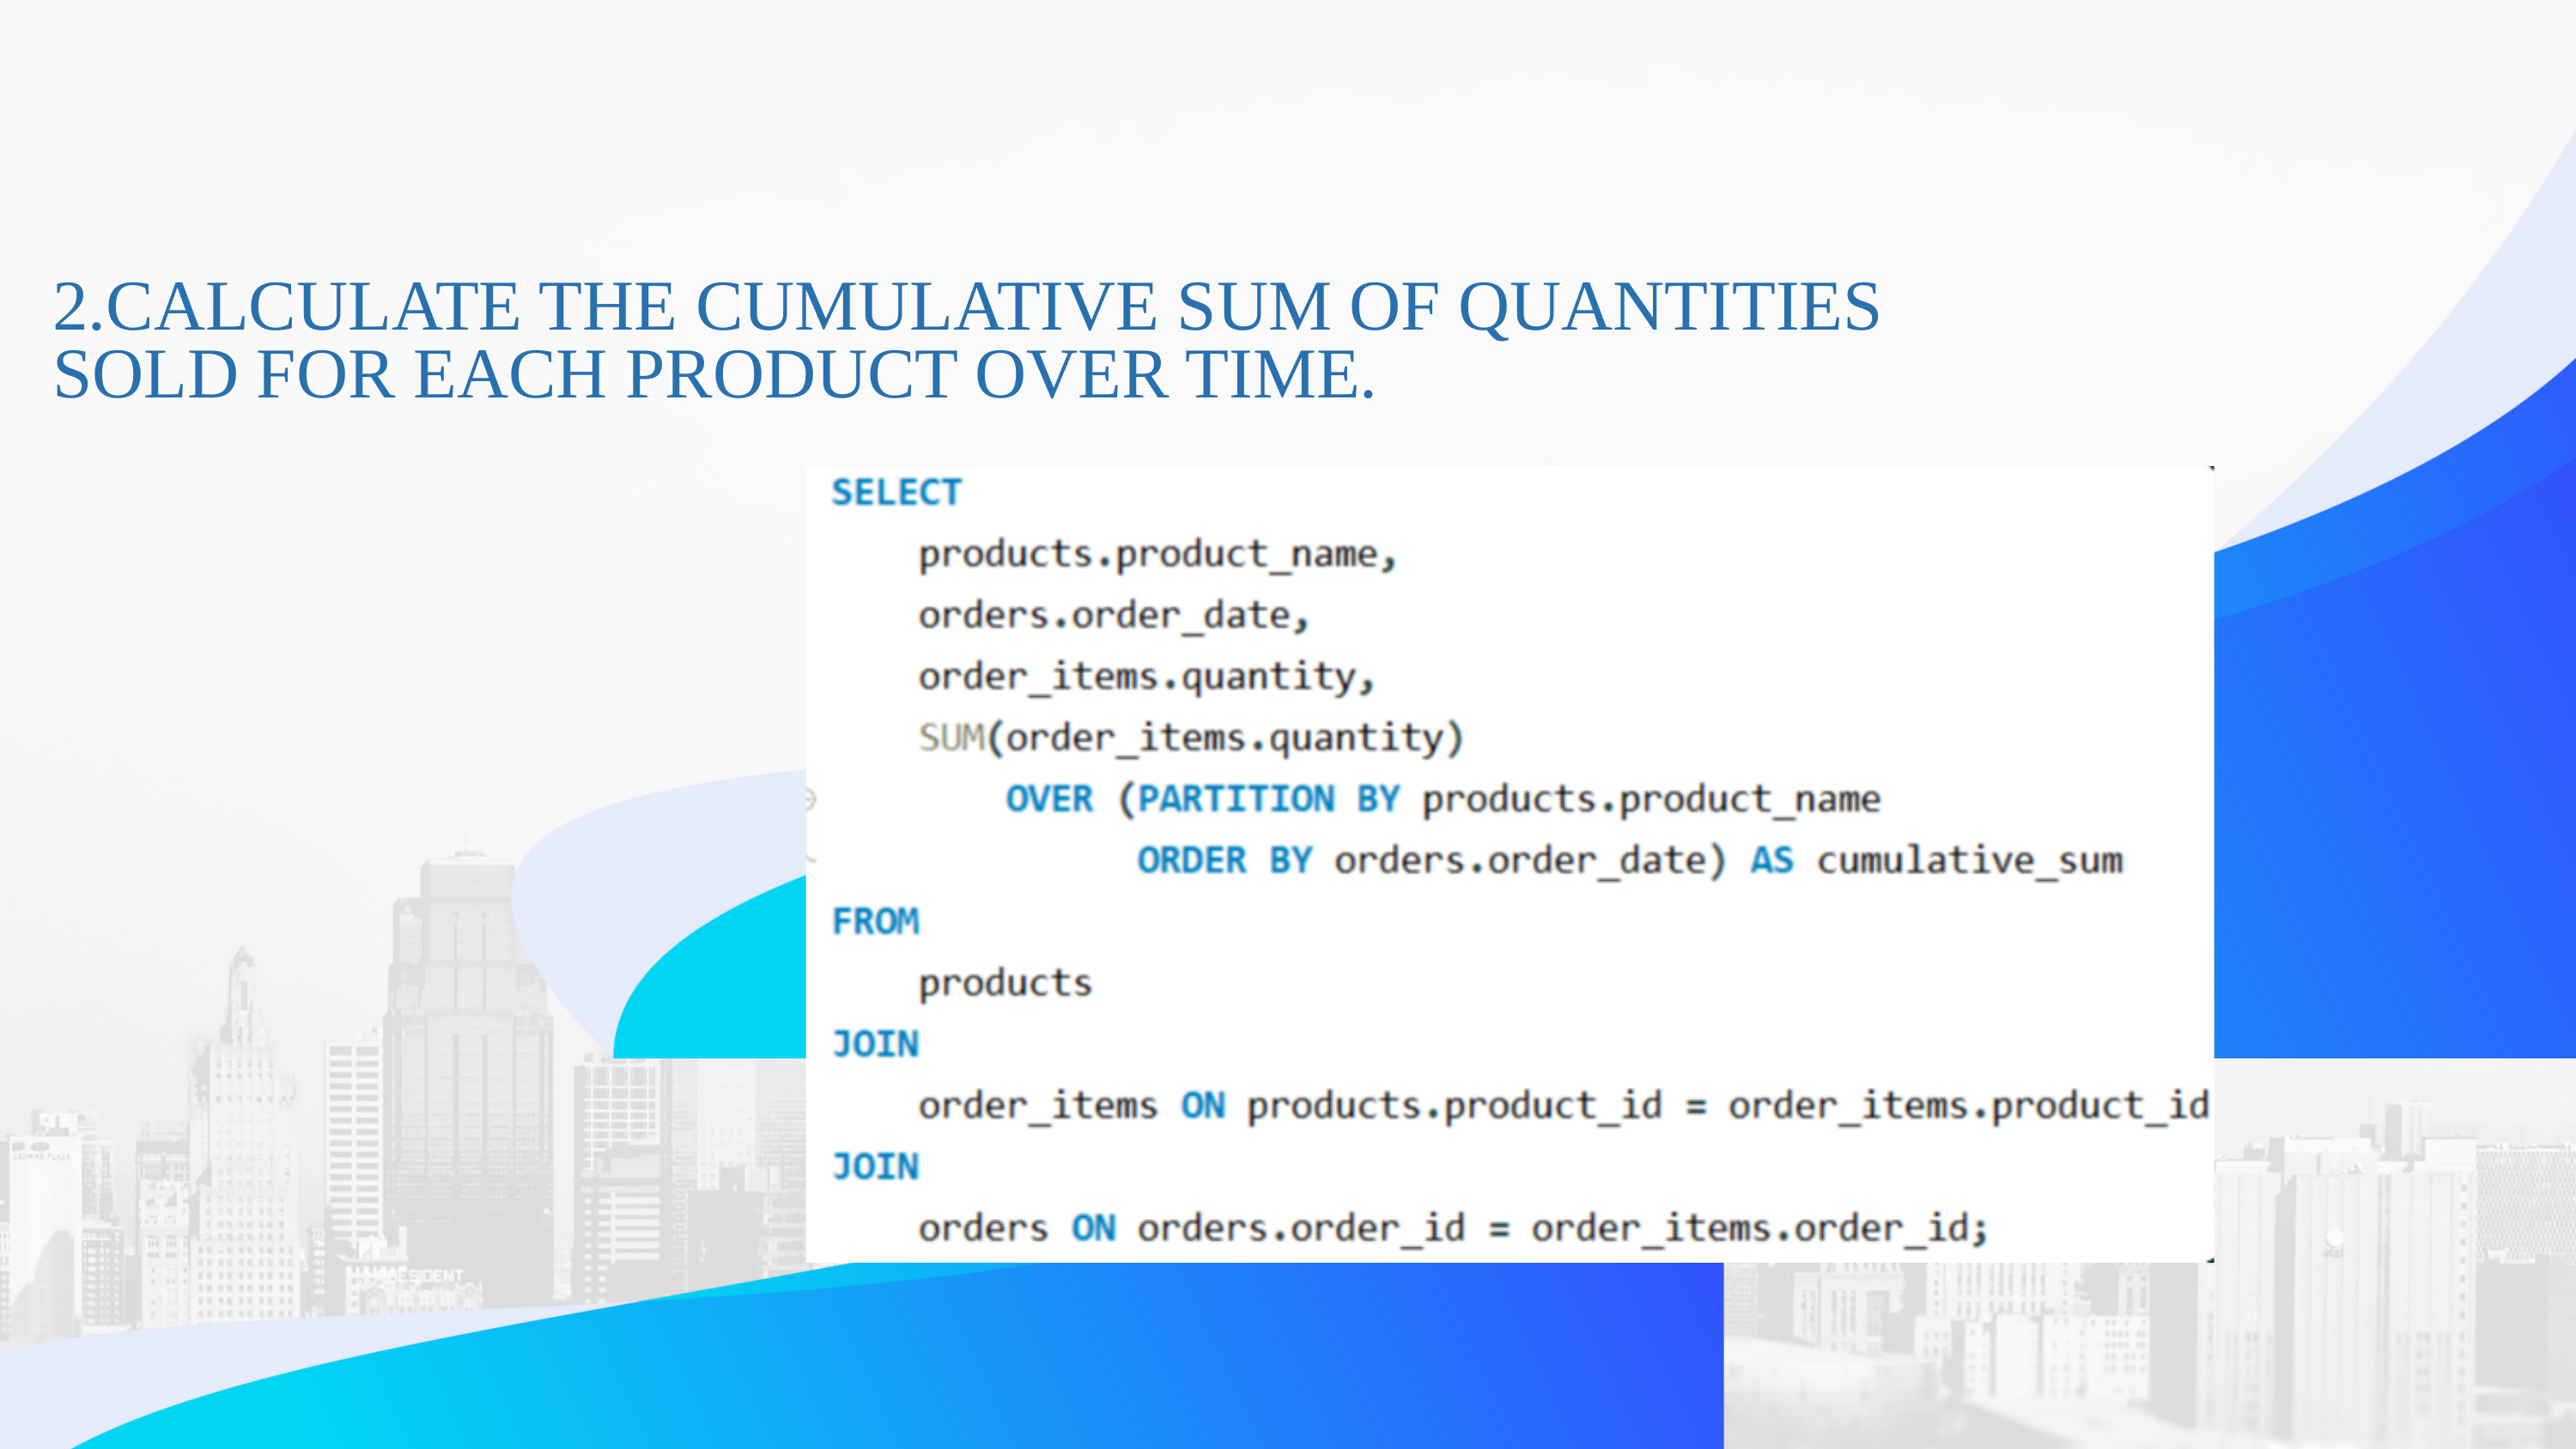

2.CALCULATE THE CUMULATIVE SUM OF QUANTITIES SOLD FOR EACH PRODUCT OVER TIME.